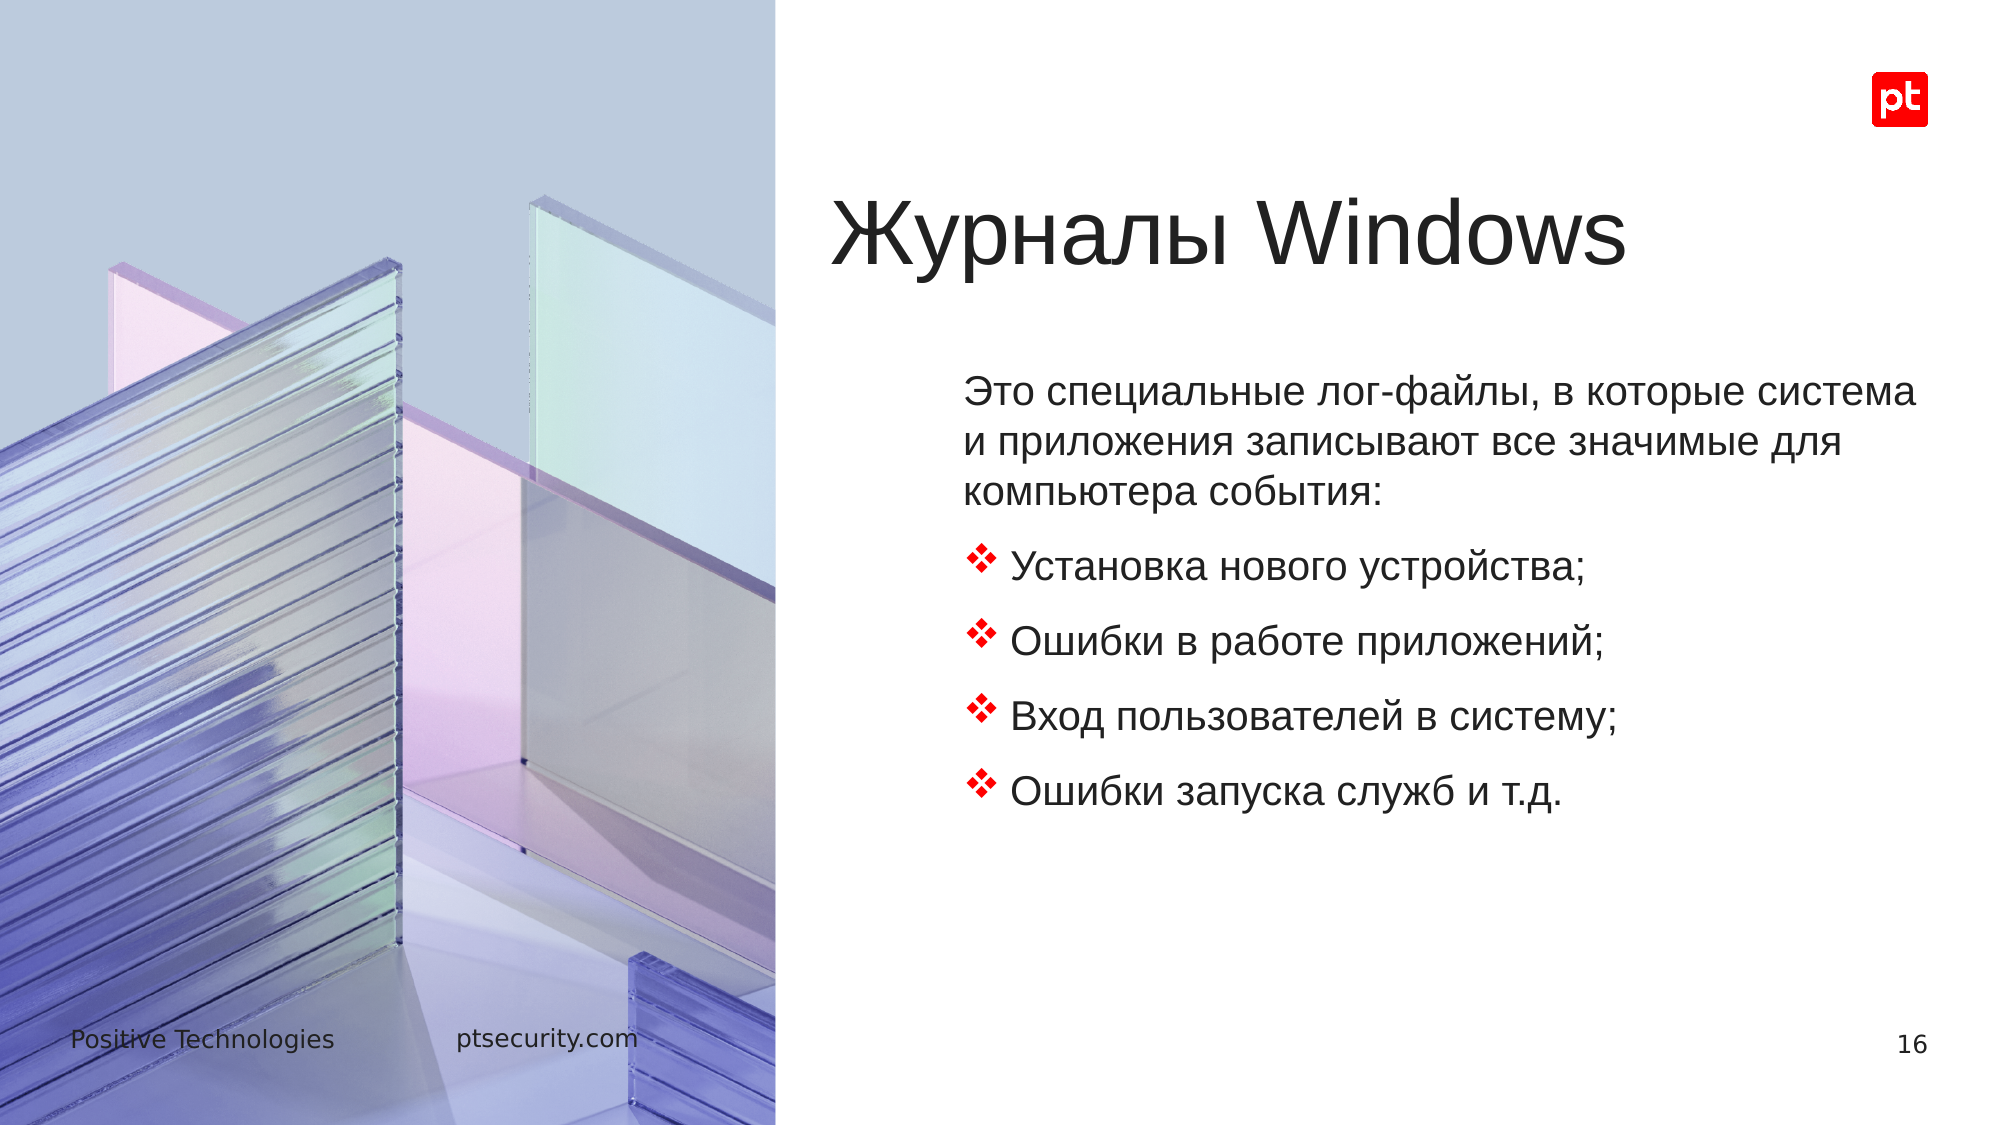

# Журналы Windows
Это специальные лог-файлы, в которые система и приложения записывают все значимые для компьютера события:
Установка нового устройства;
Ошибки в работе приложений;
Вход пользователей в систему;
Ошибки запуска служб и т.д.
16